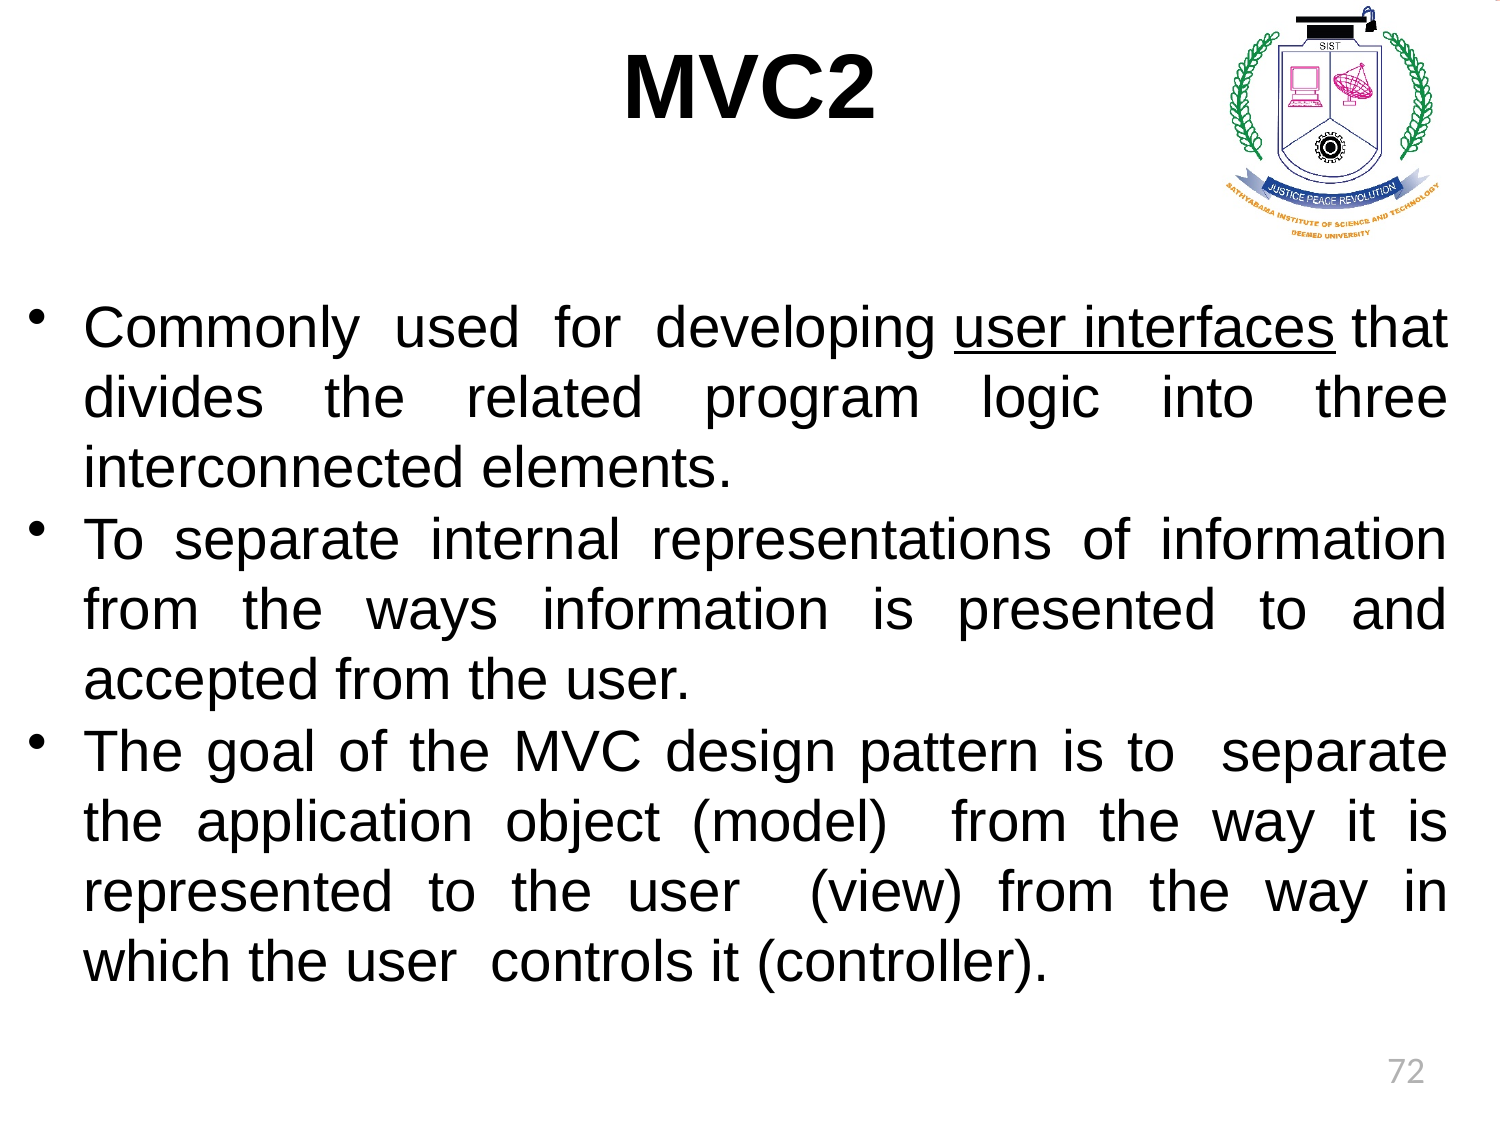

# MVC2
Commonly used for developing user interfaces that divides the related program logic into three interconnected elements.
To separate internal representations of information from the ways information is presented to and accepted from the user.
The goal of the MVC design pattern is to  separate the application object (model)  from the way it is represented to the user  (view) from the way in which the user  controls it (controller).
72